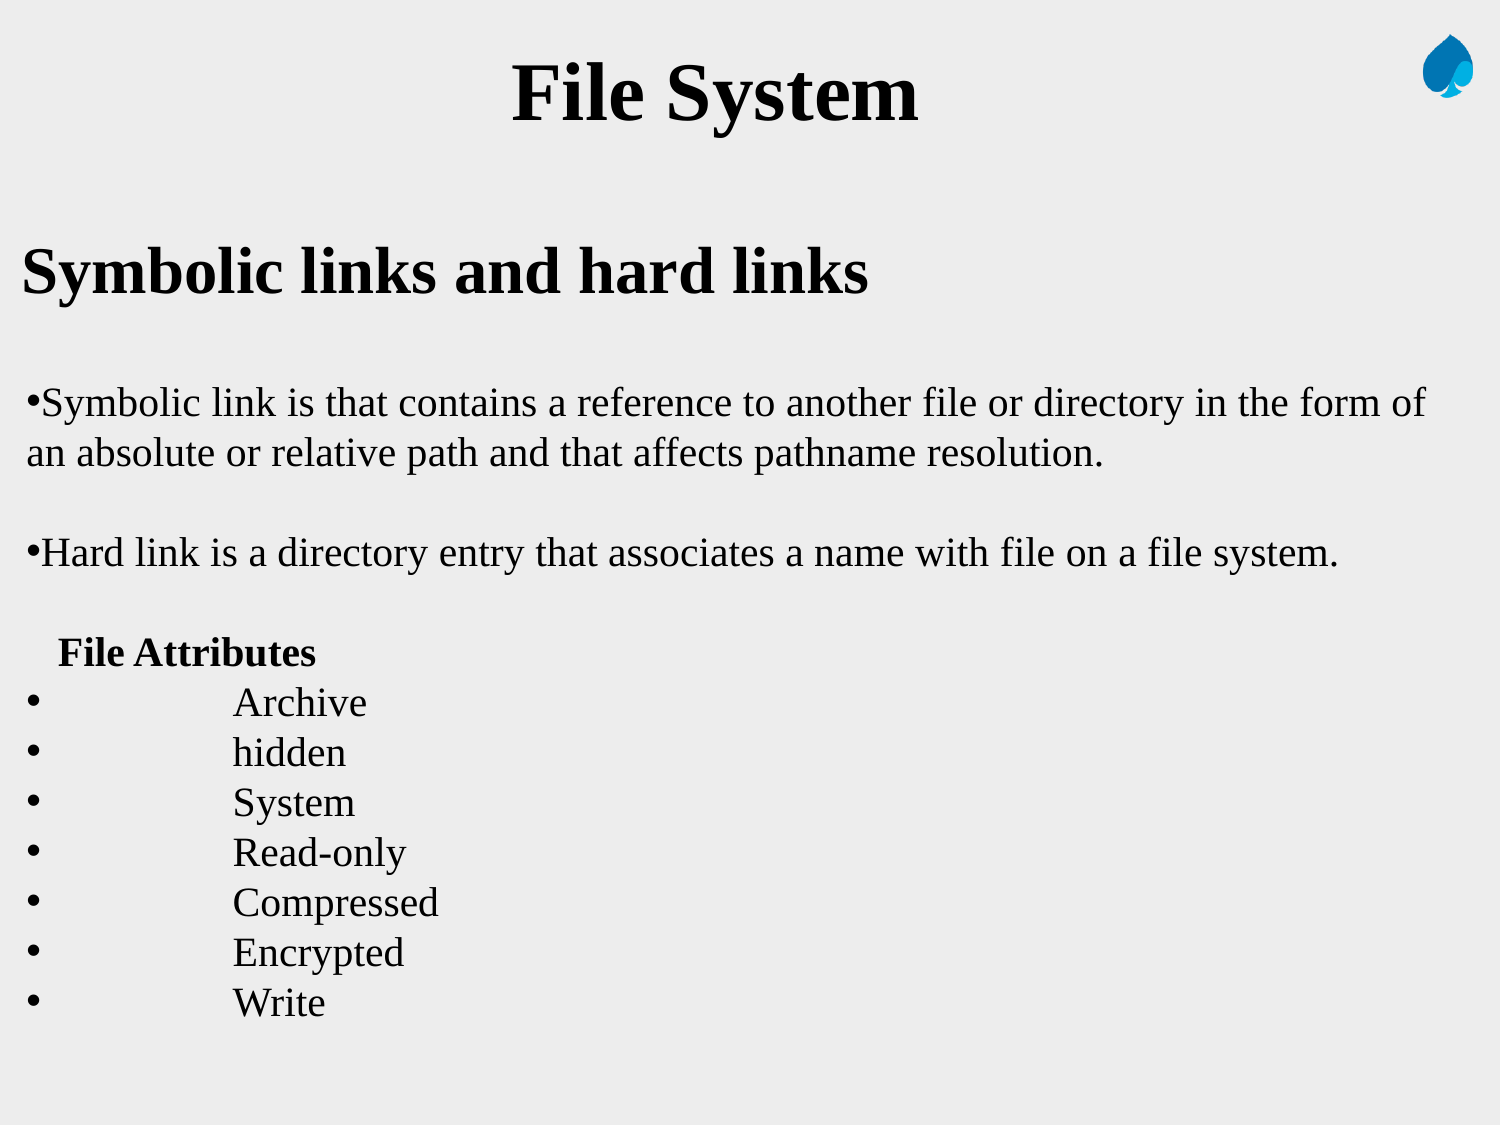

File System
# Symbolic links and hard links
Symbolic link is that contains a reference to another file or directory in the form of an absolute or relative path and that affects pathname resolution.

Hard link is a directory entry that associates a name with file on a file system.

   File Attributes
	Archive
	hidden
	System
	Read-only
	Compressed
	Encrypted
	Write